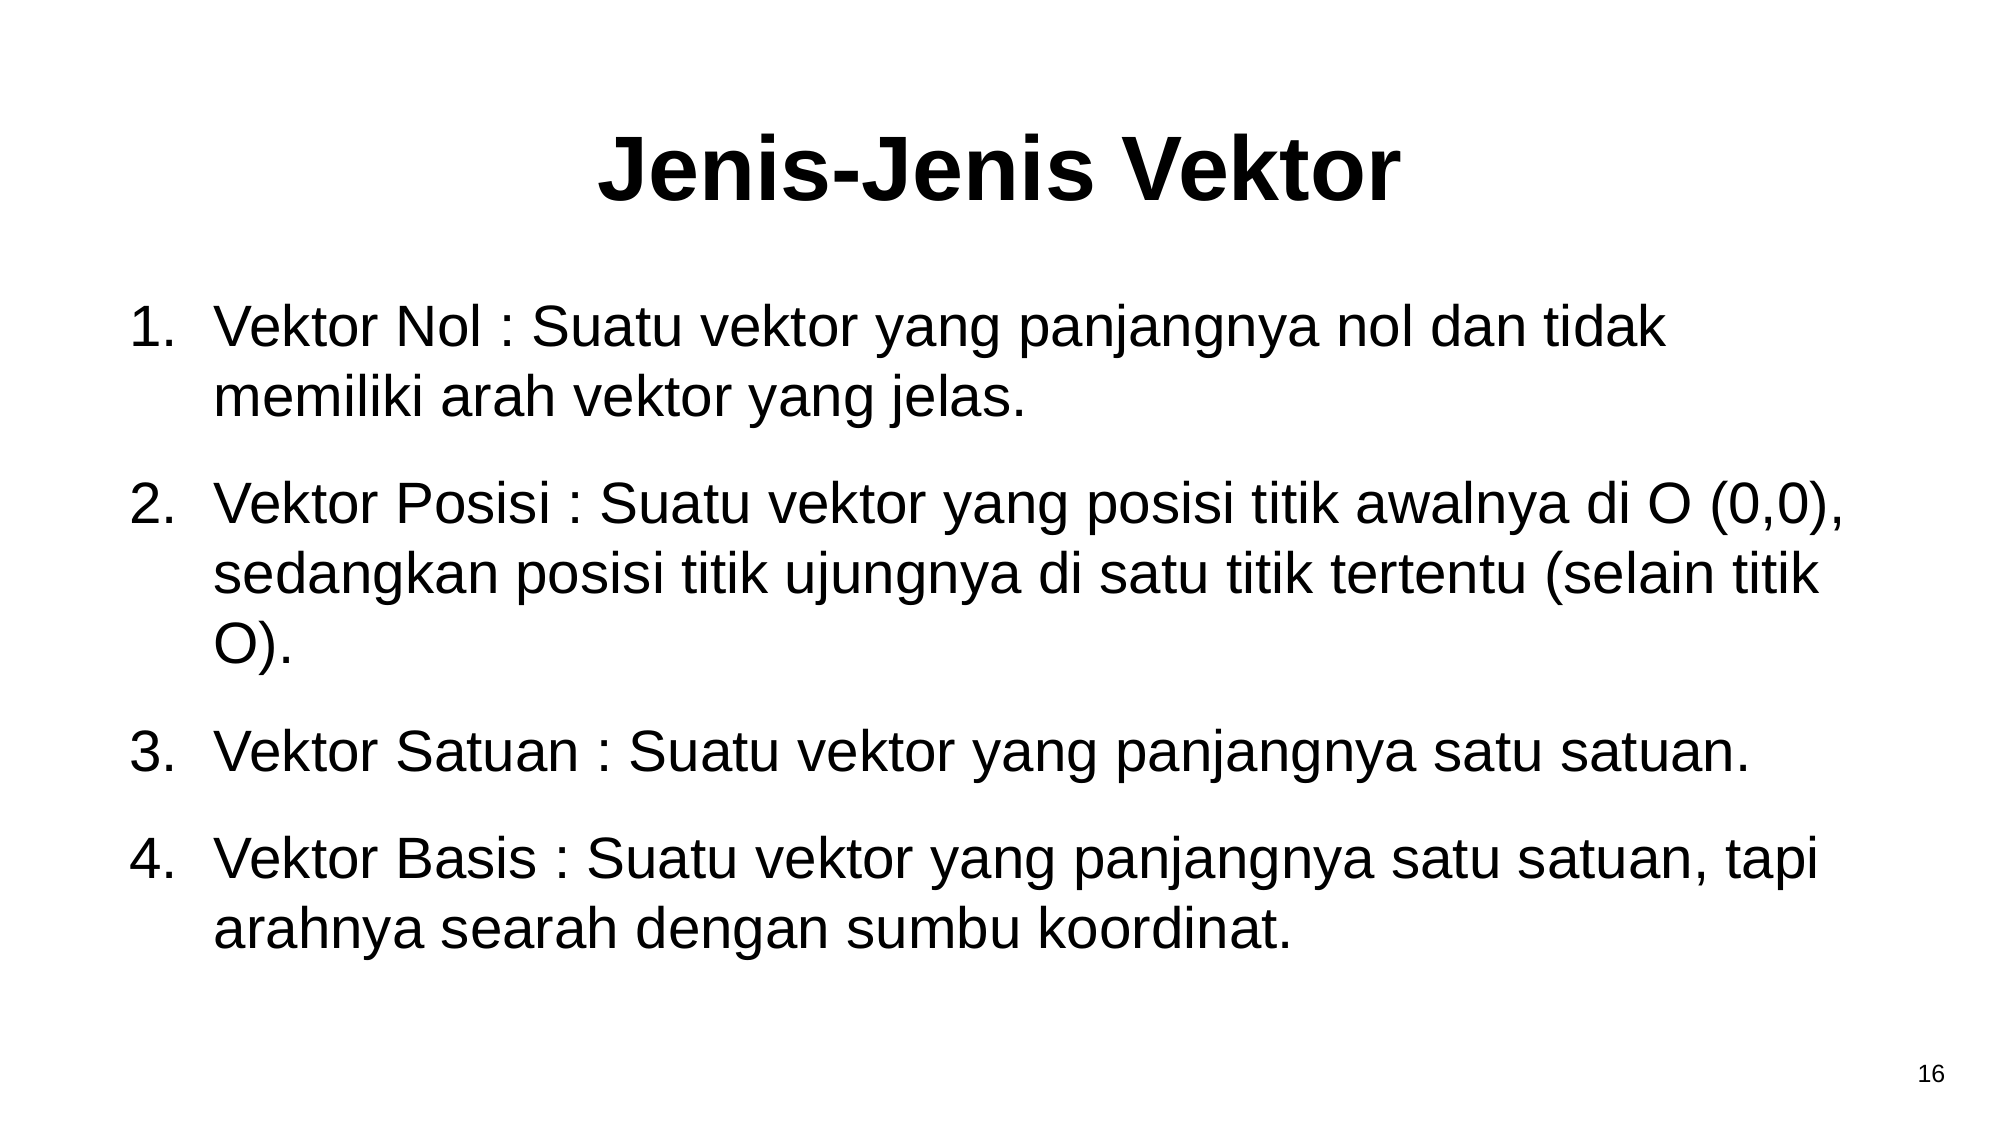

# Jenis-Jenis Vektor
Vektor Nol : Suatu vektor yang panjangnya nol dan tidak memiliki arah vektor yang jelas.
Vektor Posisi : Suatu vektor yang posisi titik awalnya di O (0,0), sedangkan posisi titik ujungnya di satu titik tertentu (selain titik O).
Vektor Satuan : Suatu vektor yang panjangnya satu satuan.
Vektor Basis : Suatu vektor yang panjangnya satu satuan, tapi arahnya searah dengan sumbu koordinat.
16